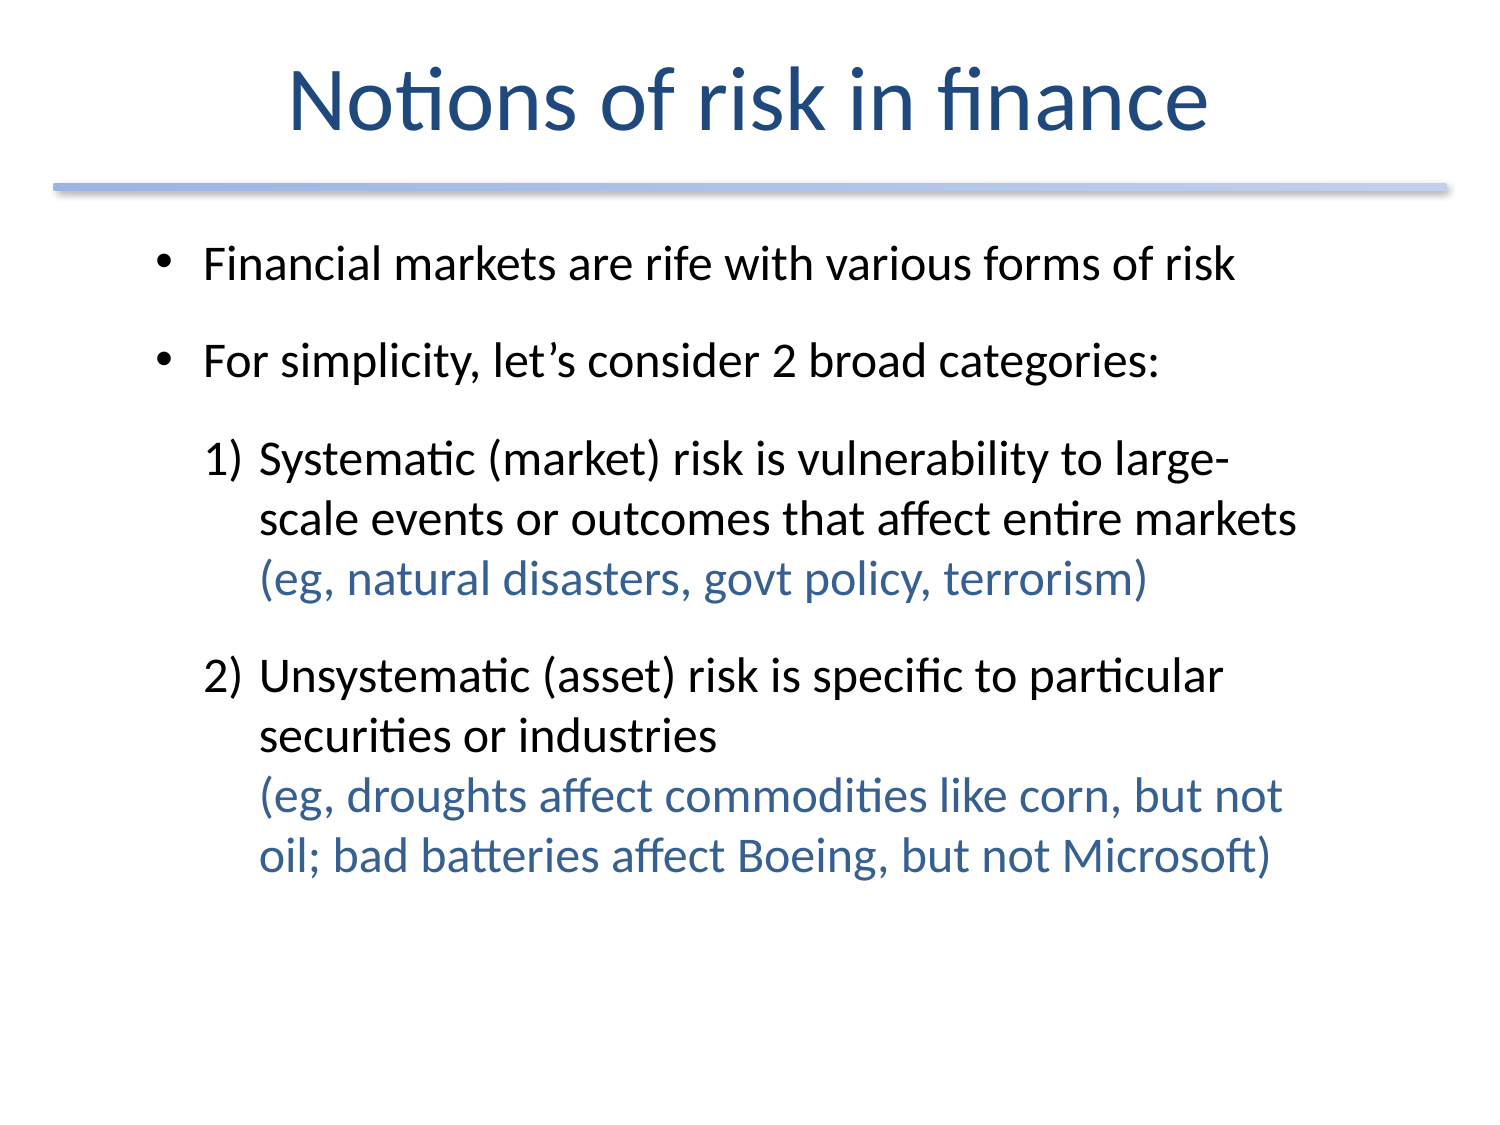

# Notions of risk in finance

Financial markets are rife with various forms of risk
For simplicity, let’s consider 2 broad categories:
Systematic (market) risk is vulnerability to large-scale events or outcomes that affect entire markets
(eg, natural disasters, govt policy, terrorism)
Unsystematic (asset) risk is specific to particular securities or industries
(eg, droughts affect commodities like corn, but not oil; bad batteries affect Boeing, but not Microsoft)